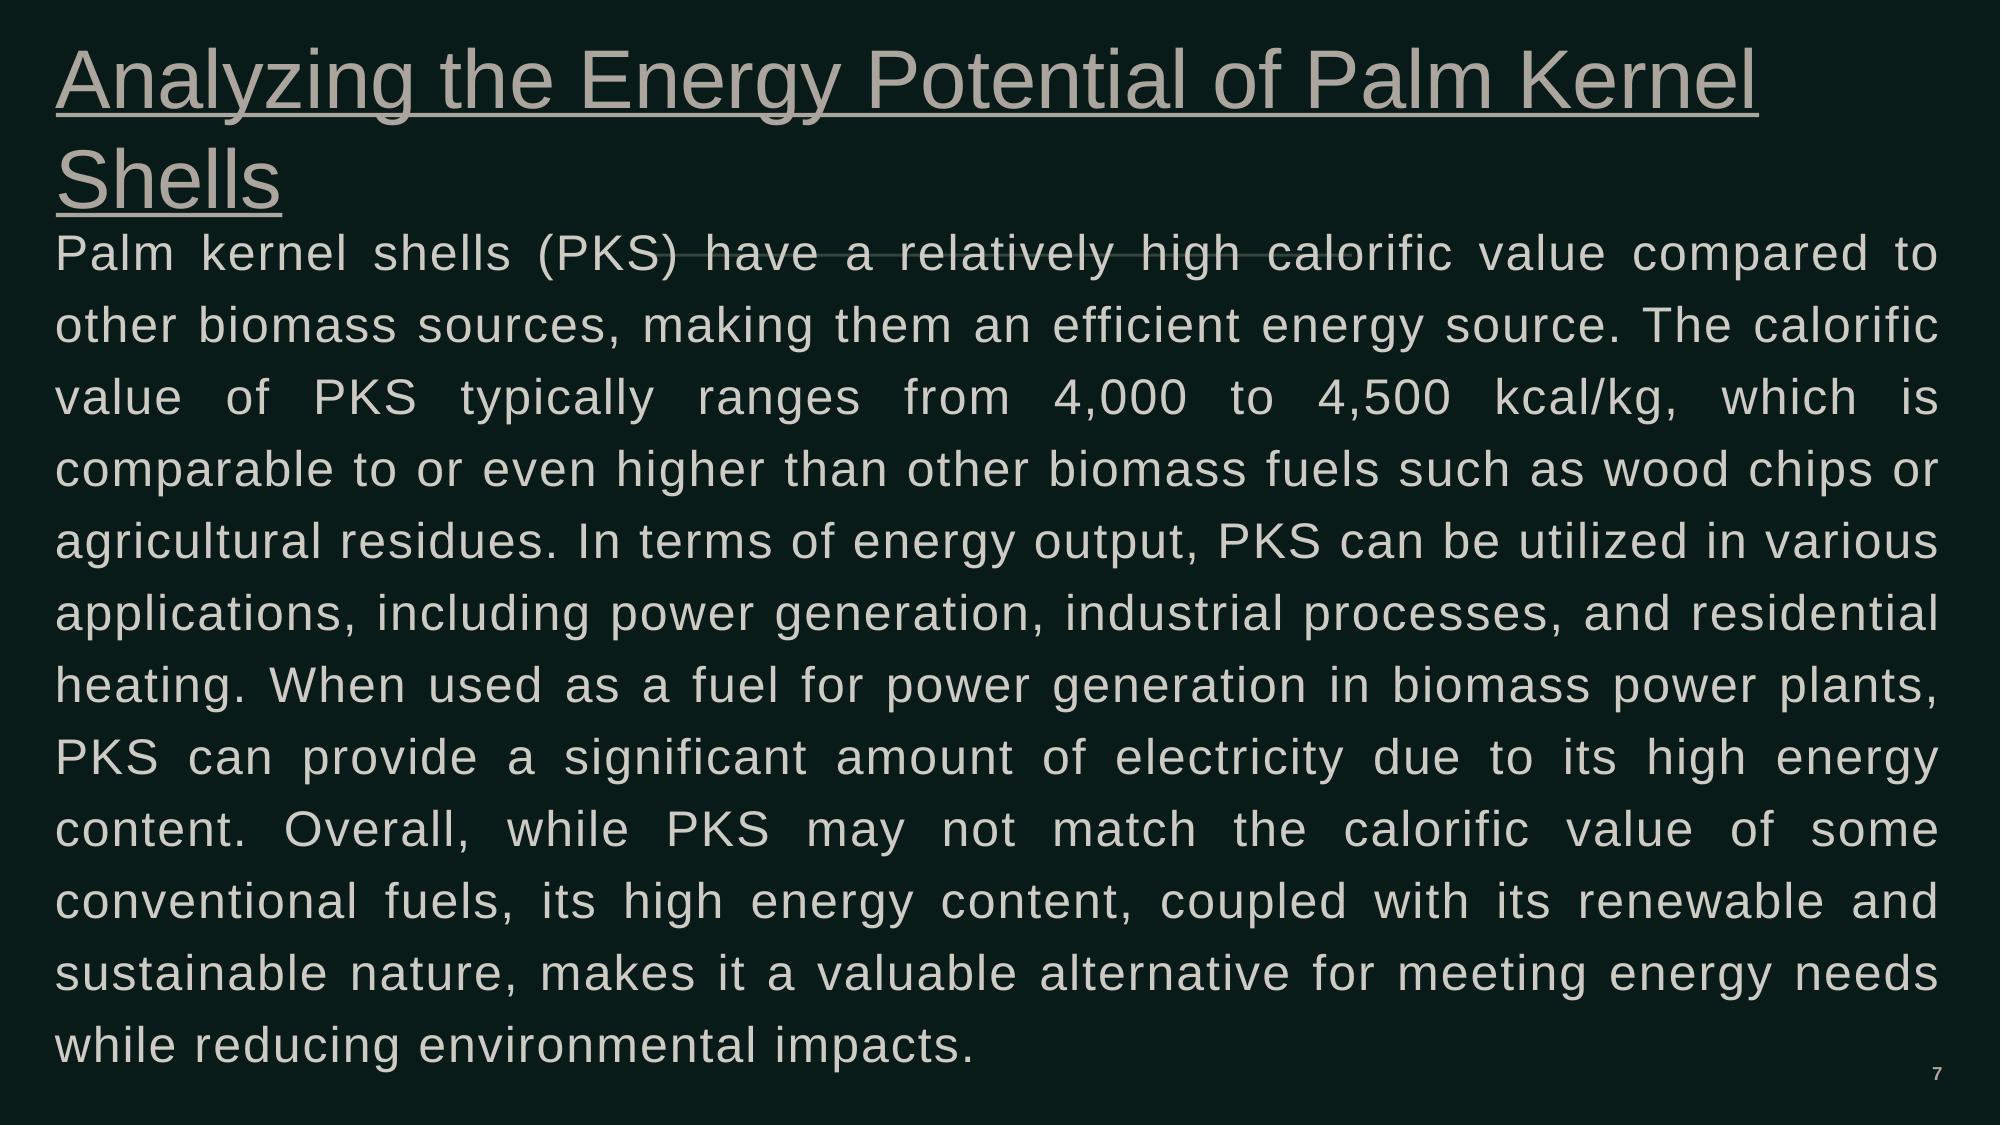

# Analyzing the Energy Potential of Palm Kernel Shells
Palm kernel shells (PKS) have a relatively high calorific value compared to other biomass sources, making them an efficient energy source. The calorific value of PKS typically ranges from 4,000 to 4,500 kcal/kg, which is comparable to or even higher than other biomass fuels such as wood chips or agricultural residues. In terms of energy output, PKS can be utilized in various applications, including power generation, industrial processes, and residential heating. When used as a fuel for power generation in biomass power plants, PKS can provide a significant amount of electricity due to its high energy content. Overall, while PKS may not match the calorific value of some conventional fuels, its high energy content, coupled with its renewable and sustainable nature, makes it a valuable alternative for meeting energy needs while reducing environmental impacts.
7